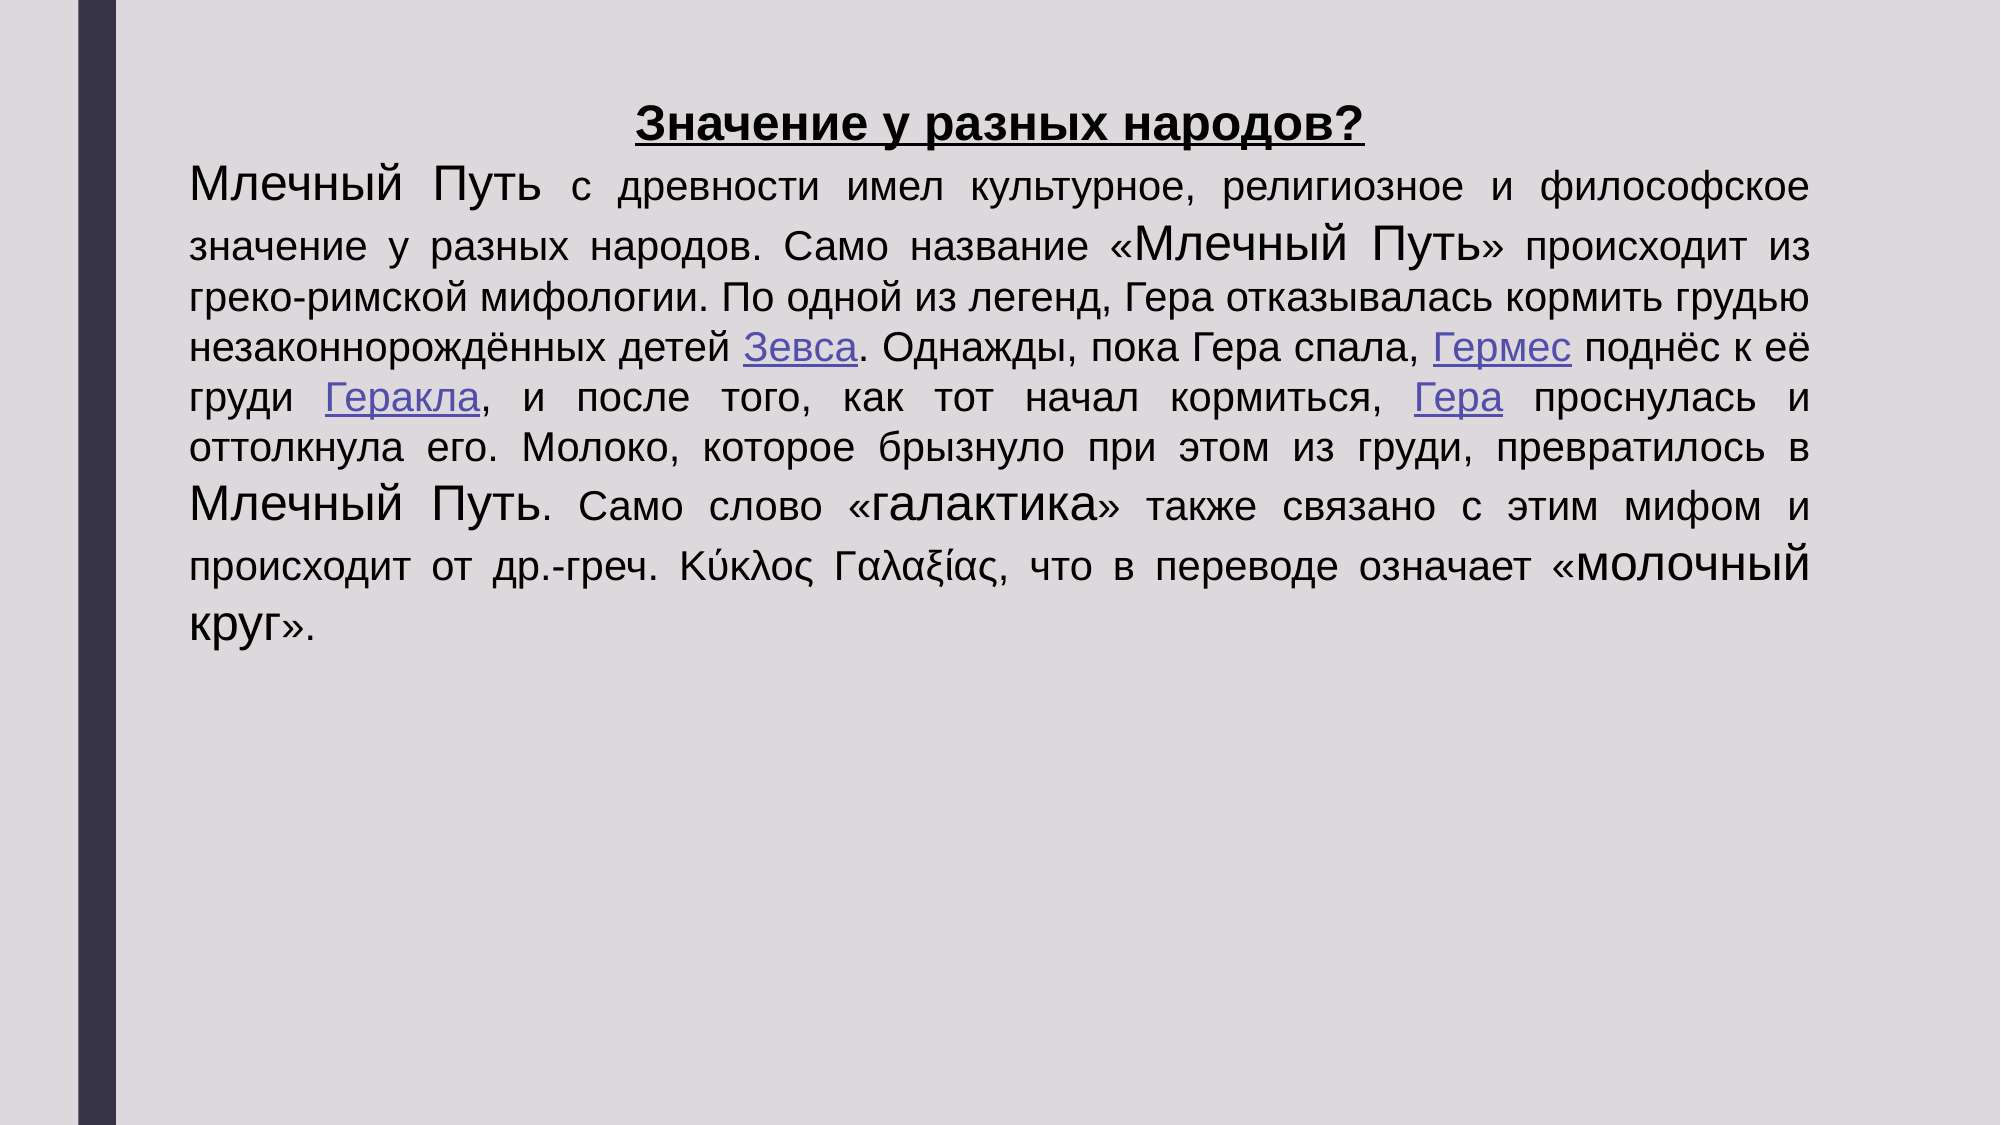

Значение у разных народов?
Млечный Путь с древности имел культурное, религиозное и философское значение у разных народов. Само название «Млечный Путь» происходит из греко-римской мифологии. По одной из легенд, Гера отказывалась кормить грудью незаконнорождённых детей Зевса. Однажды, пока Гера спала, Гермес поднёс к её груди Геракла, и после того, как тот начал кормиться, Гера проснулась и оттолкнула его. Молоко, которое брызнуло при этом из груди, превратилось в Млечный Путь. Само слово «галактика» также связано с этим мифом и происходит от др.-греч. Κύκλος Γαλαξίας, что в переводе означает «молочный круг».